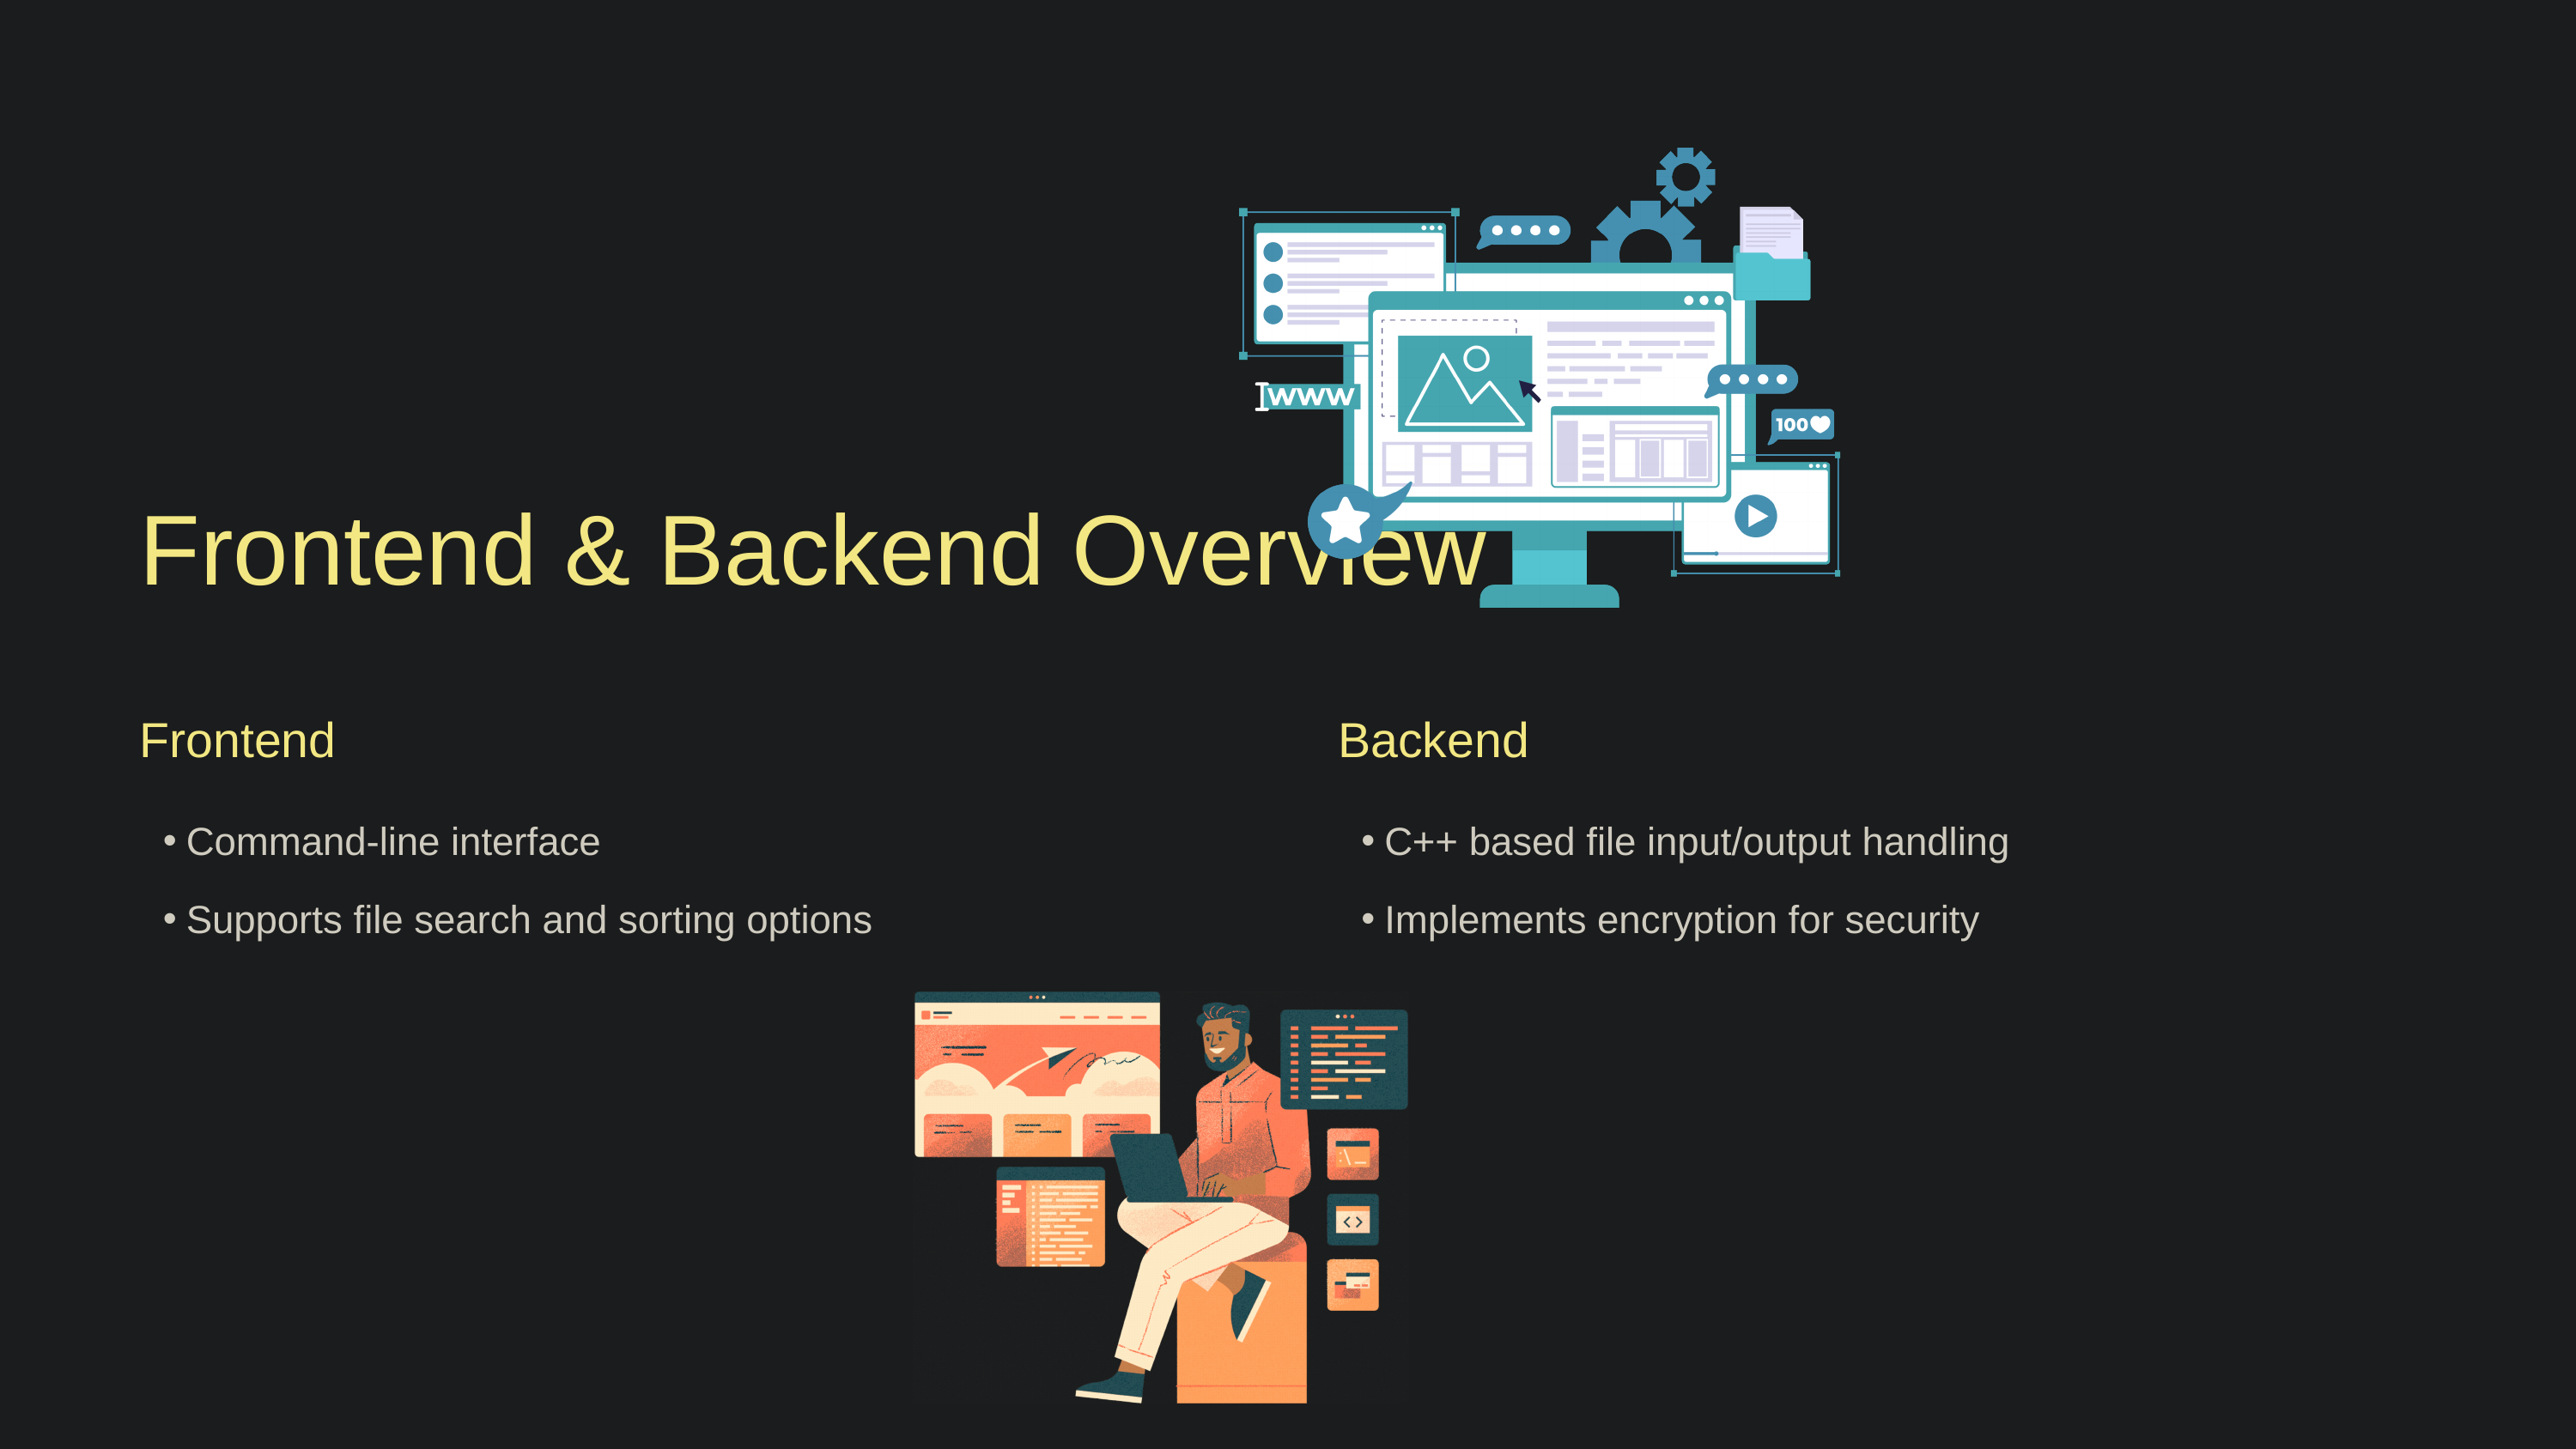

Frontend & Backend Overview

Frontend

Backend

Command-line interface

C++ based file input/output handling

Supports file search and sorting options

Implements encryption for security